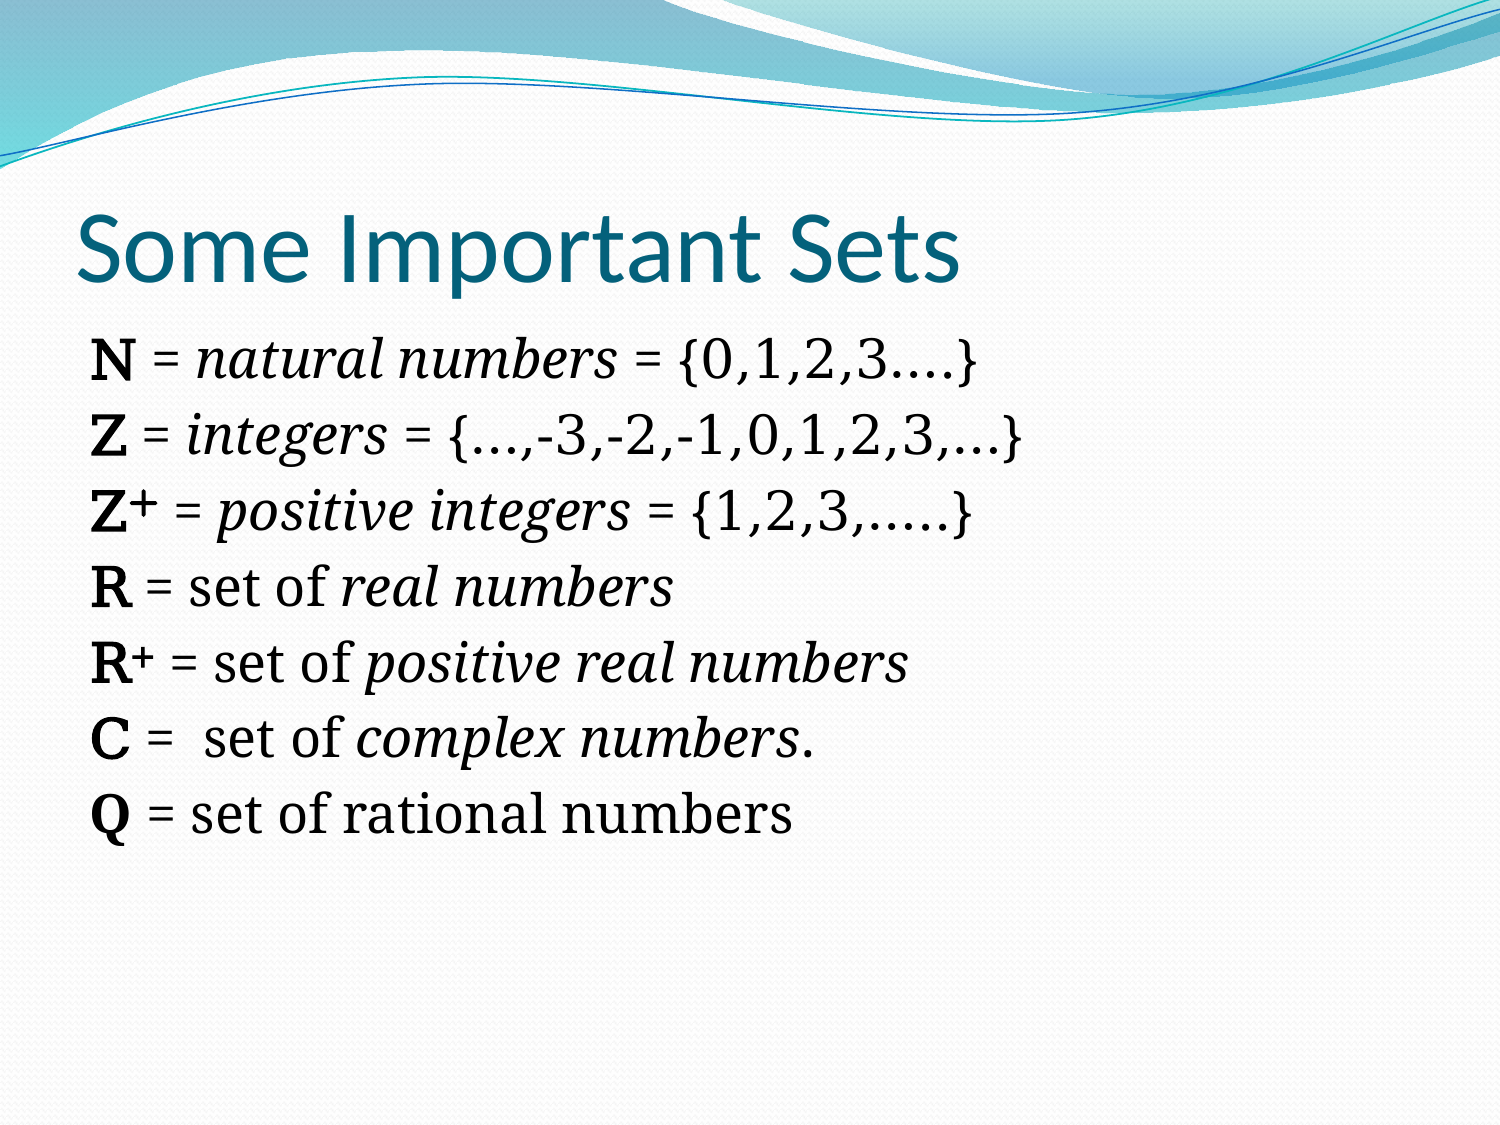

# Some Important Sets
N = natural numbers = {0,1,2,3….}
Z = integers = {…,-3,-2,-1,0,1,2,3,…}
Z⁺ = positive integers = {1,2,3,…..}
R = set of real numbers
R+ = set of positive real numbers
C =  set of complex numbers.
Q = set of rational numbers